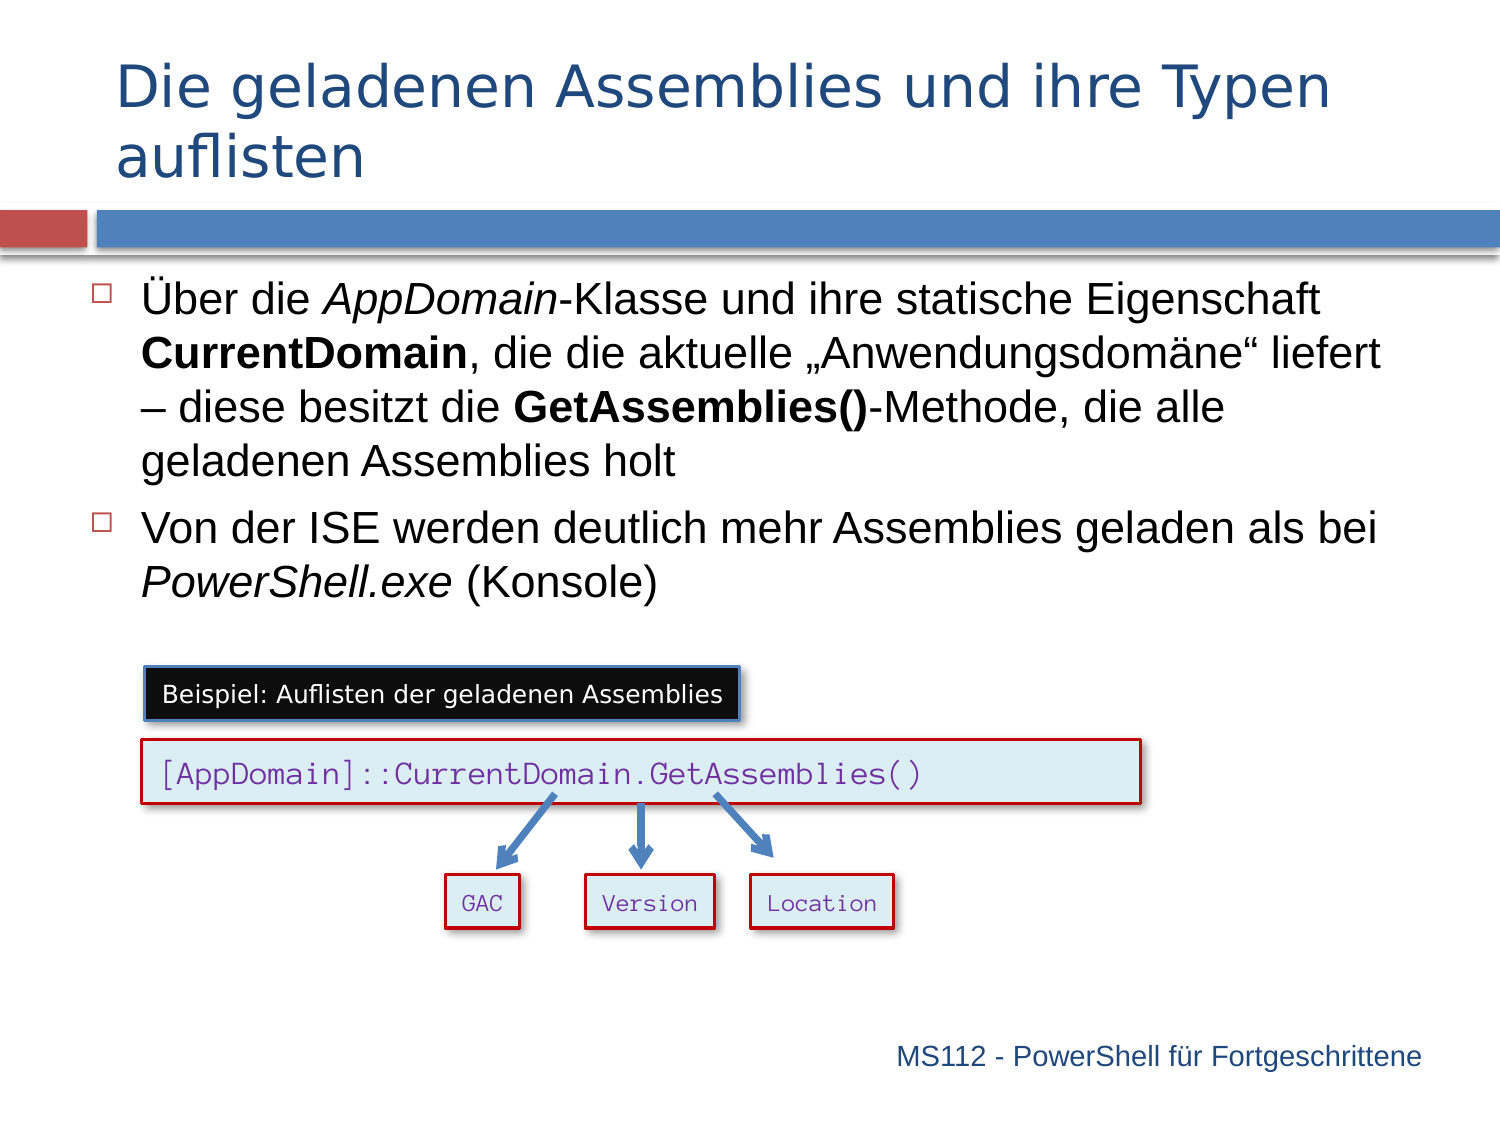

# Die geladenen Assemblies und ihre Typen auflisten
Über die AppDomain-Klasse und ihre statische Eigenschaft CurrentDomain, die die aktuelle „Anwendungsdomäne“ liefert – diese besitzt die GetAssemblies()-Methode, die alle geladenen Assemblies holt
Von der ISE werden deutlich mehr Assemblies geladen als bei PowerShell.exe (Konsole)
Beispiel: Auflisten der geladenen Assemblies
[AppDomain]::CurrentDomain.GetAssemblies()
GAC
Version
Location
MS112 - PowerShell für Fortgeschrittene